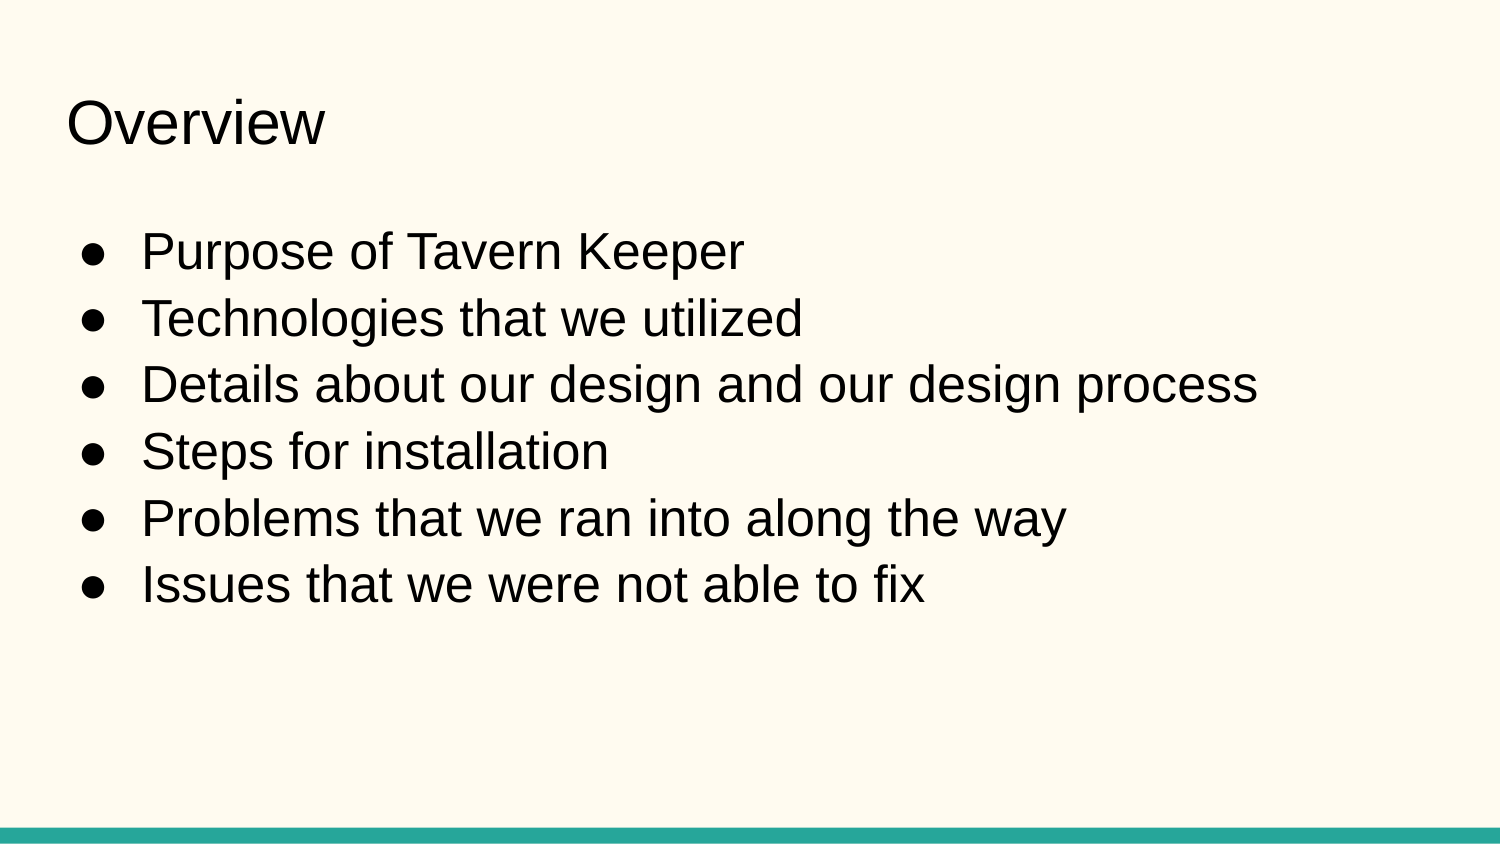

# Overview
Purpose of Tavern Keeper
Technologies that we utilized
Details about our design and our design process
Steps for installation
Problems that we ran into along the way
Issues that we were not able to fix